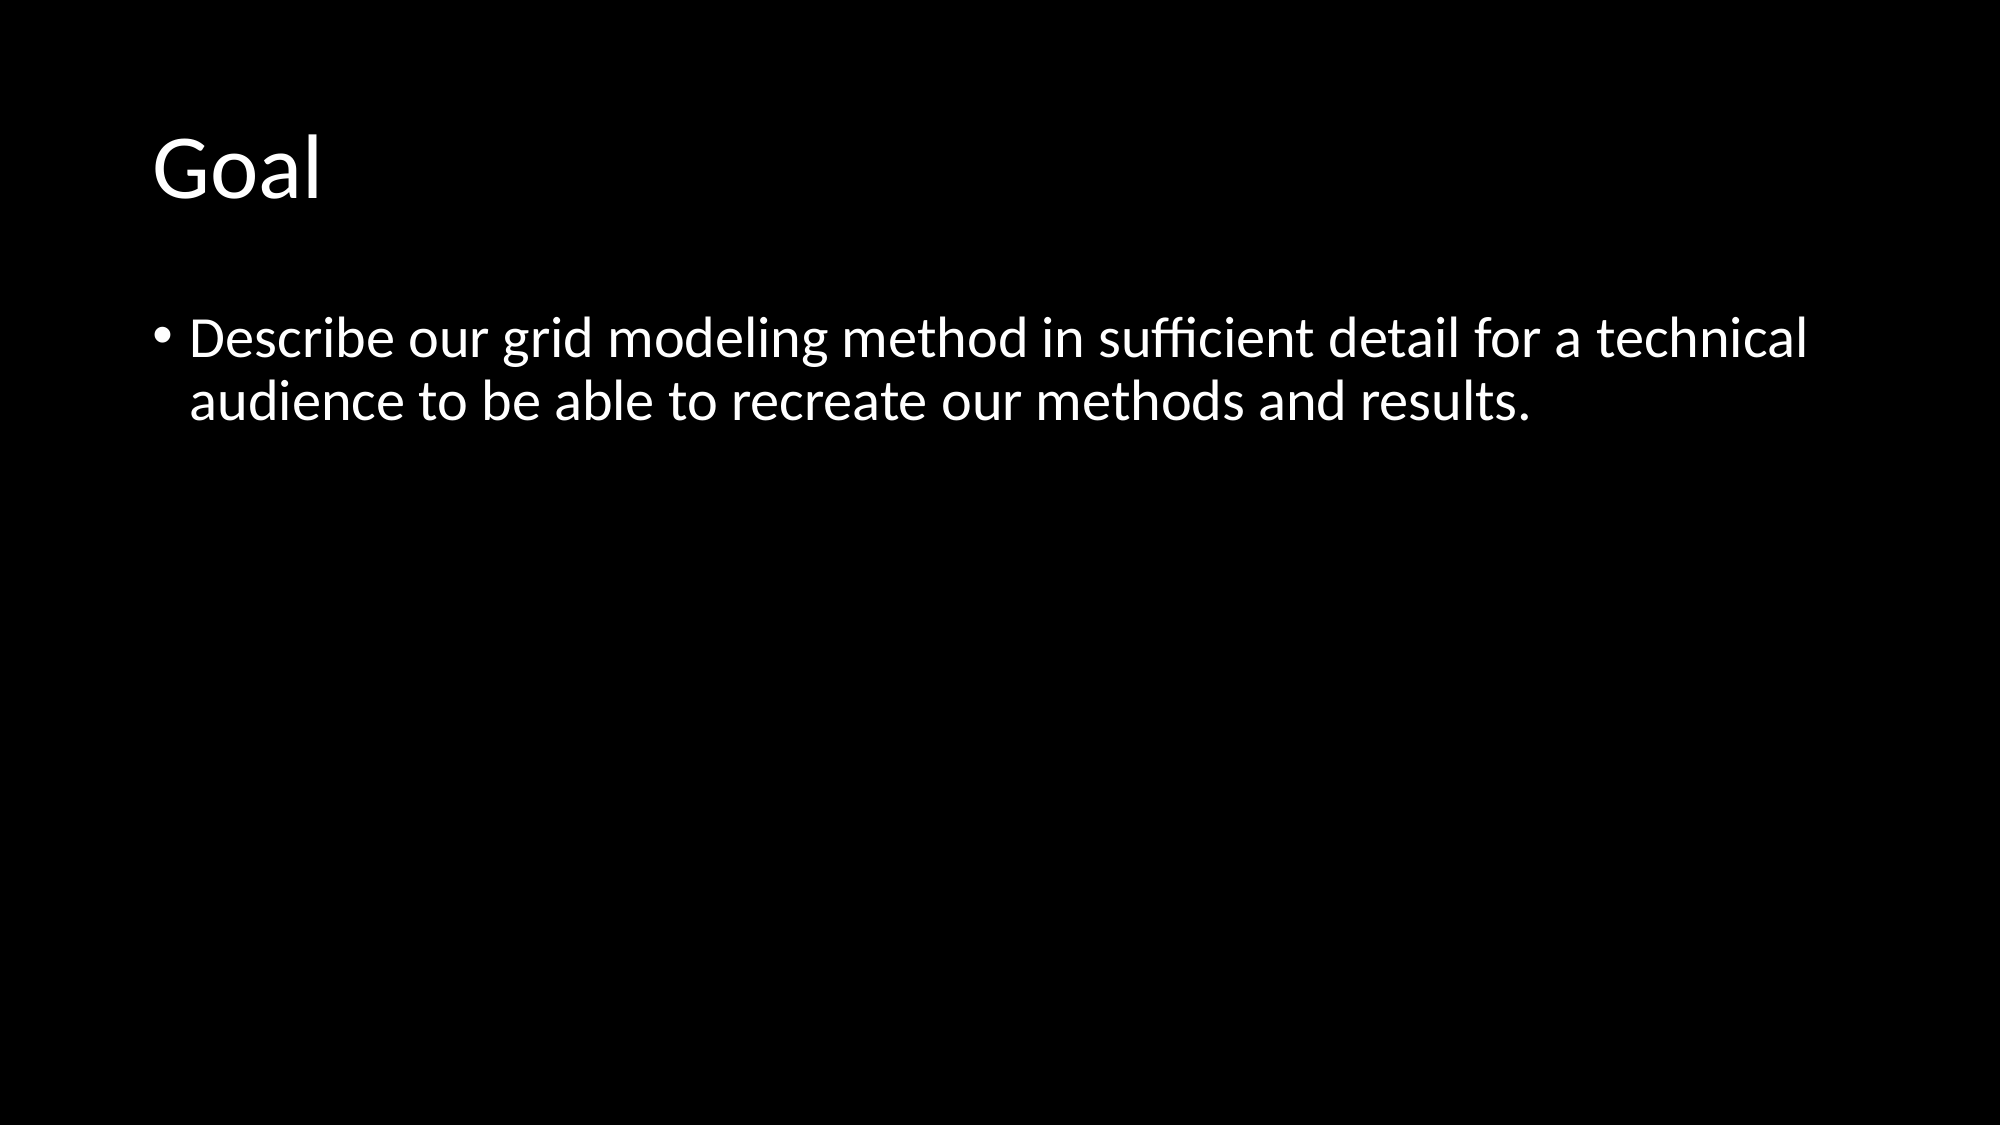

# Goal
Describe our grid modeling method in sufficient detail for a technical audience to be able to recreate our methods and results.